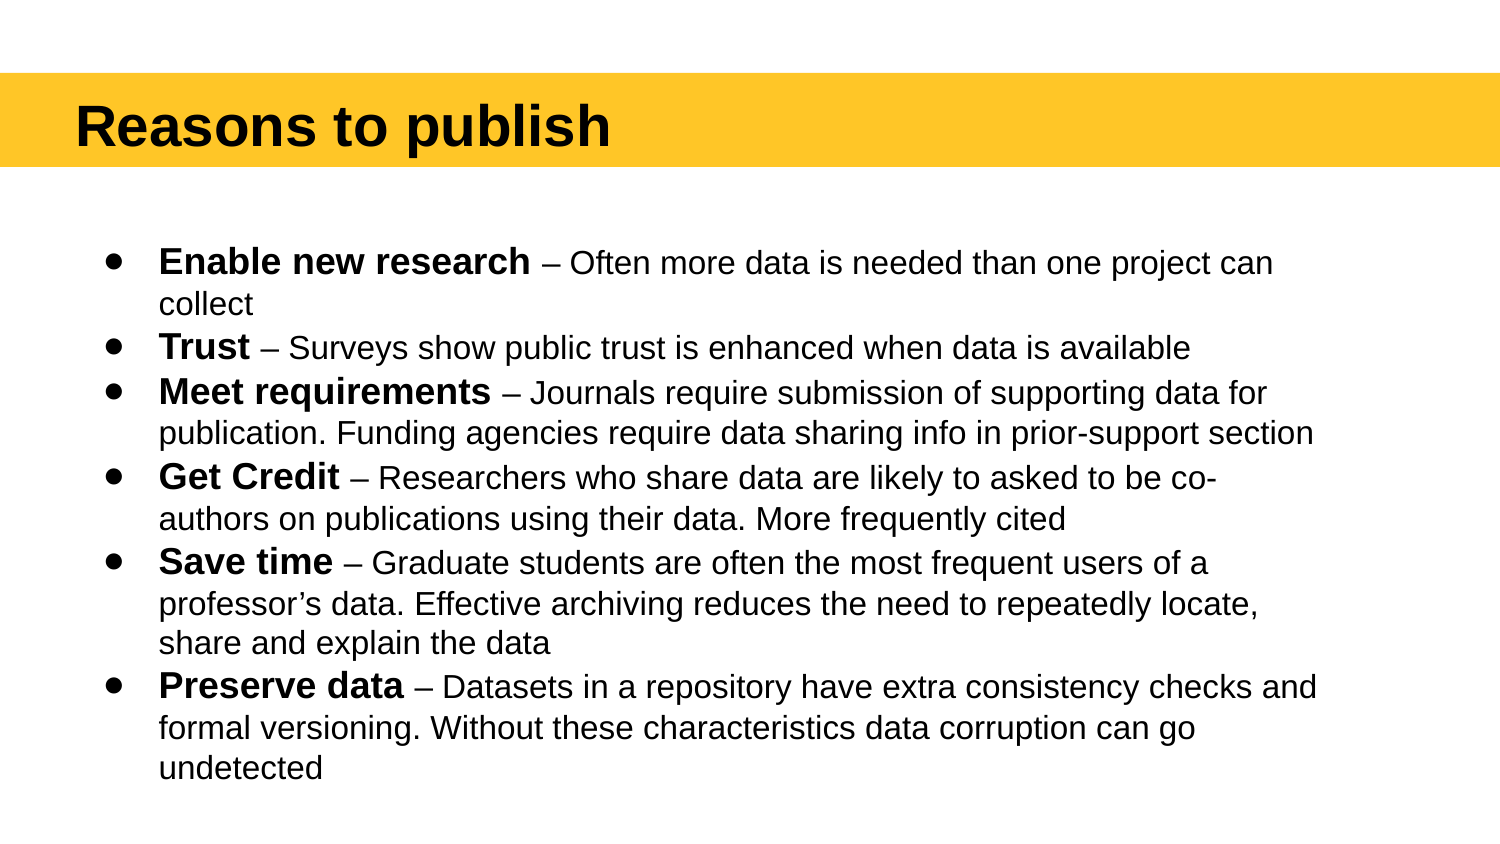

# Reasons to publish
Enable new research – Often more data is needed than one project can collect
Trust – Surveys show public trust is enhanced when data is available
Meet requirements – Journals require submission of supporting data for publication. Funding agencies require data sharing info in prior-support section
Get Credit – Researchers who share data are likely to asked to be co-authors on publications using their data. More frequently cited
Save time – Graduate students are often the most frequent users of a professor’s data. Effective archiving reduces the need to repeatedly locate, share and explain the data
Preserve data – Datasets in a repository have extra consistency checks and formal versioning. Without these characteristics data corruption can go undetected